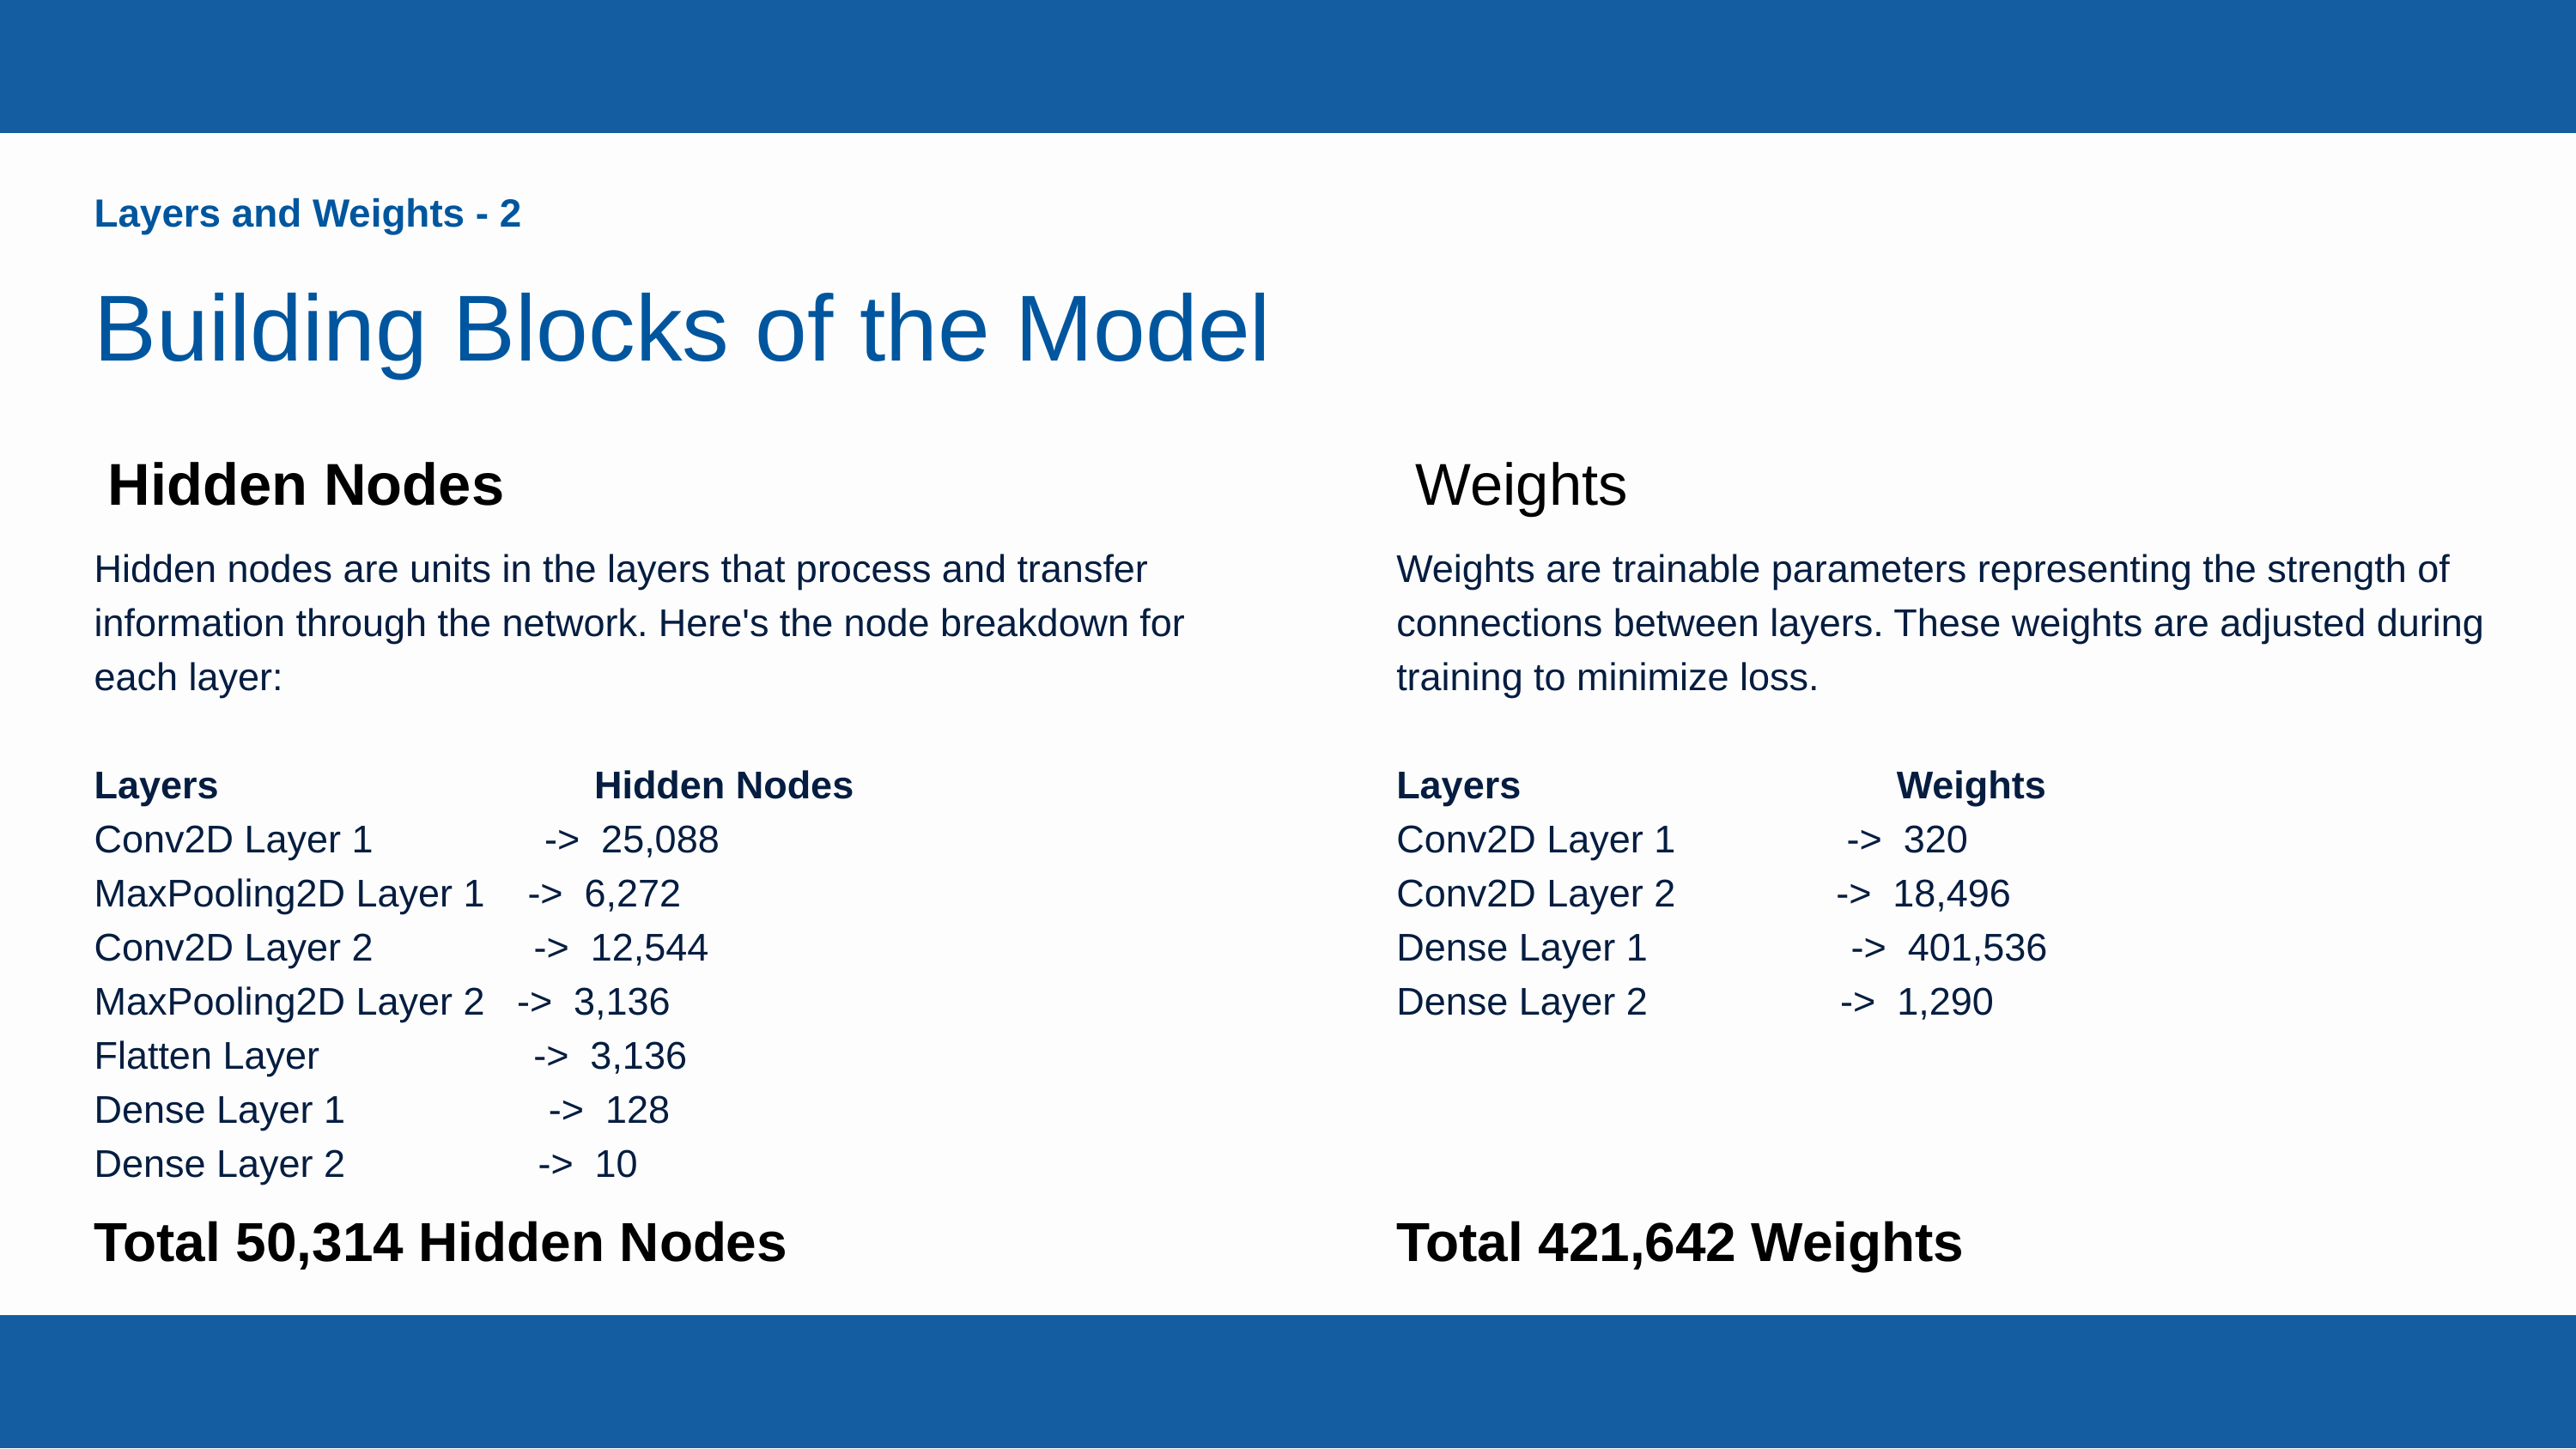

Layers and Weights - 2
Building Blocks of the Model
Hidden Nodes
Weights
Hidden nodes are units in the layers that process and transfer information through the network. Here's the node breakdown for each layer:

Layers                                   Hidden Nodes
Conv2D Layer 1                ->  25,088
MaxPooling2D Layer 1    ->  6,272
Conv2D Layer 2               ->  12,544
MaxPooling2D Layer 2   ->  3,136
Flatten Layer                    ->  3,136
Dense Layer 1                   ->  128
Dense Layer 2                  ->  10
Weights are trainable parameters representing the strength of connections between layers. These weights are adjusted during training to minimize loss.

Layers                                   Weights
Conv2D Layer 1                ->  320
Conv2D Layer 2               ->  18,496
Dense Layer 1                   ->  401,536
Dense Layer 2                  ->  1,290
Total 50,314 Hidden Nodes
Total 421,642 Weights